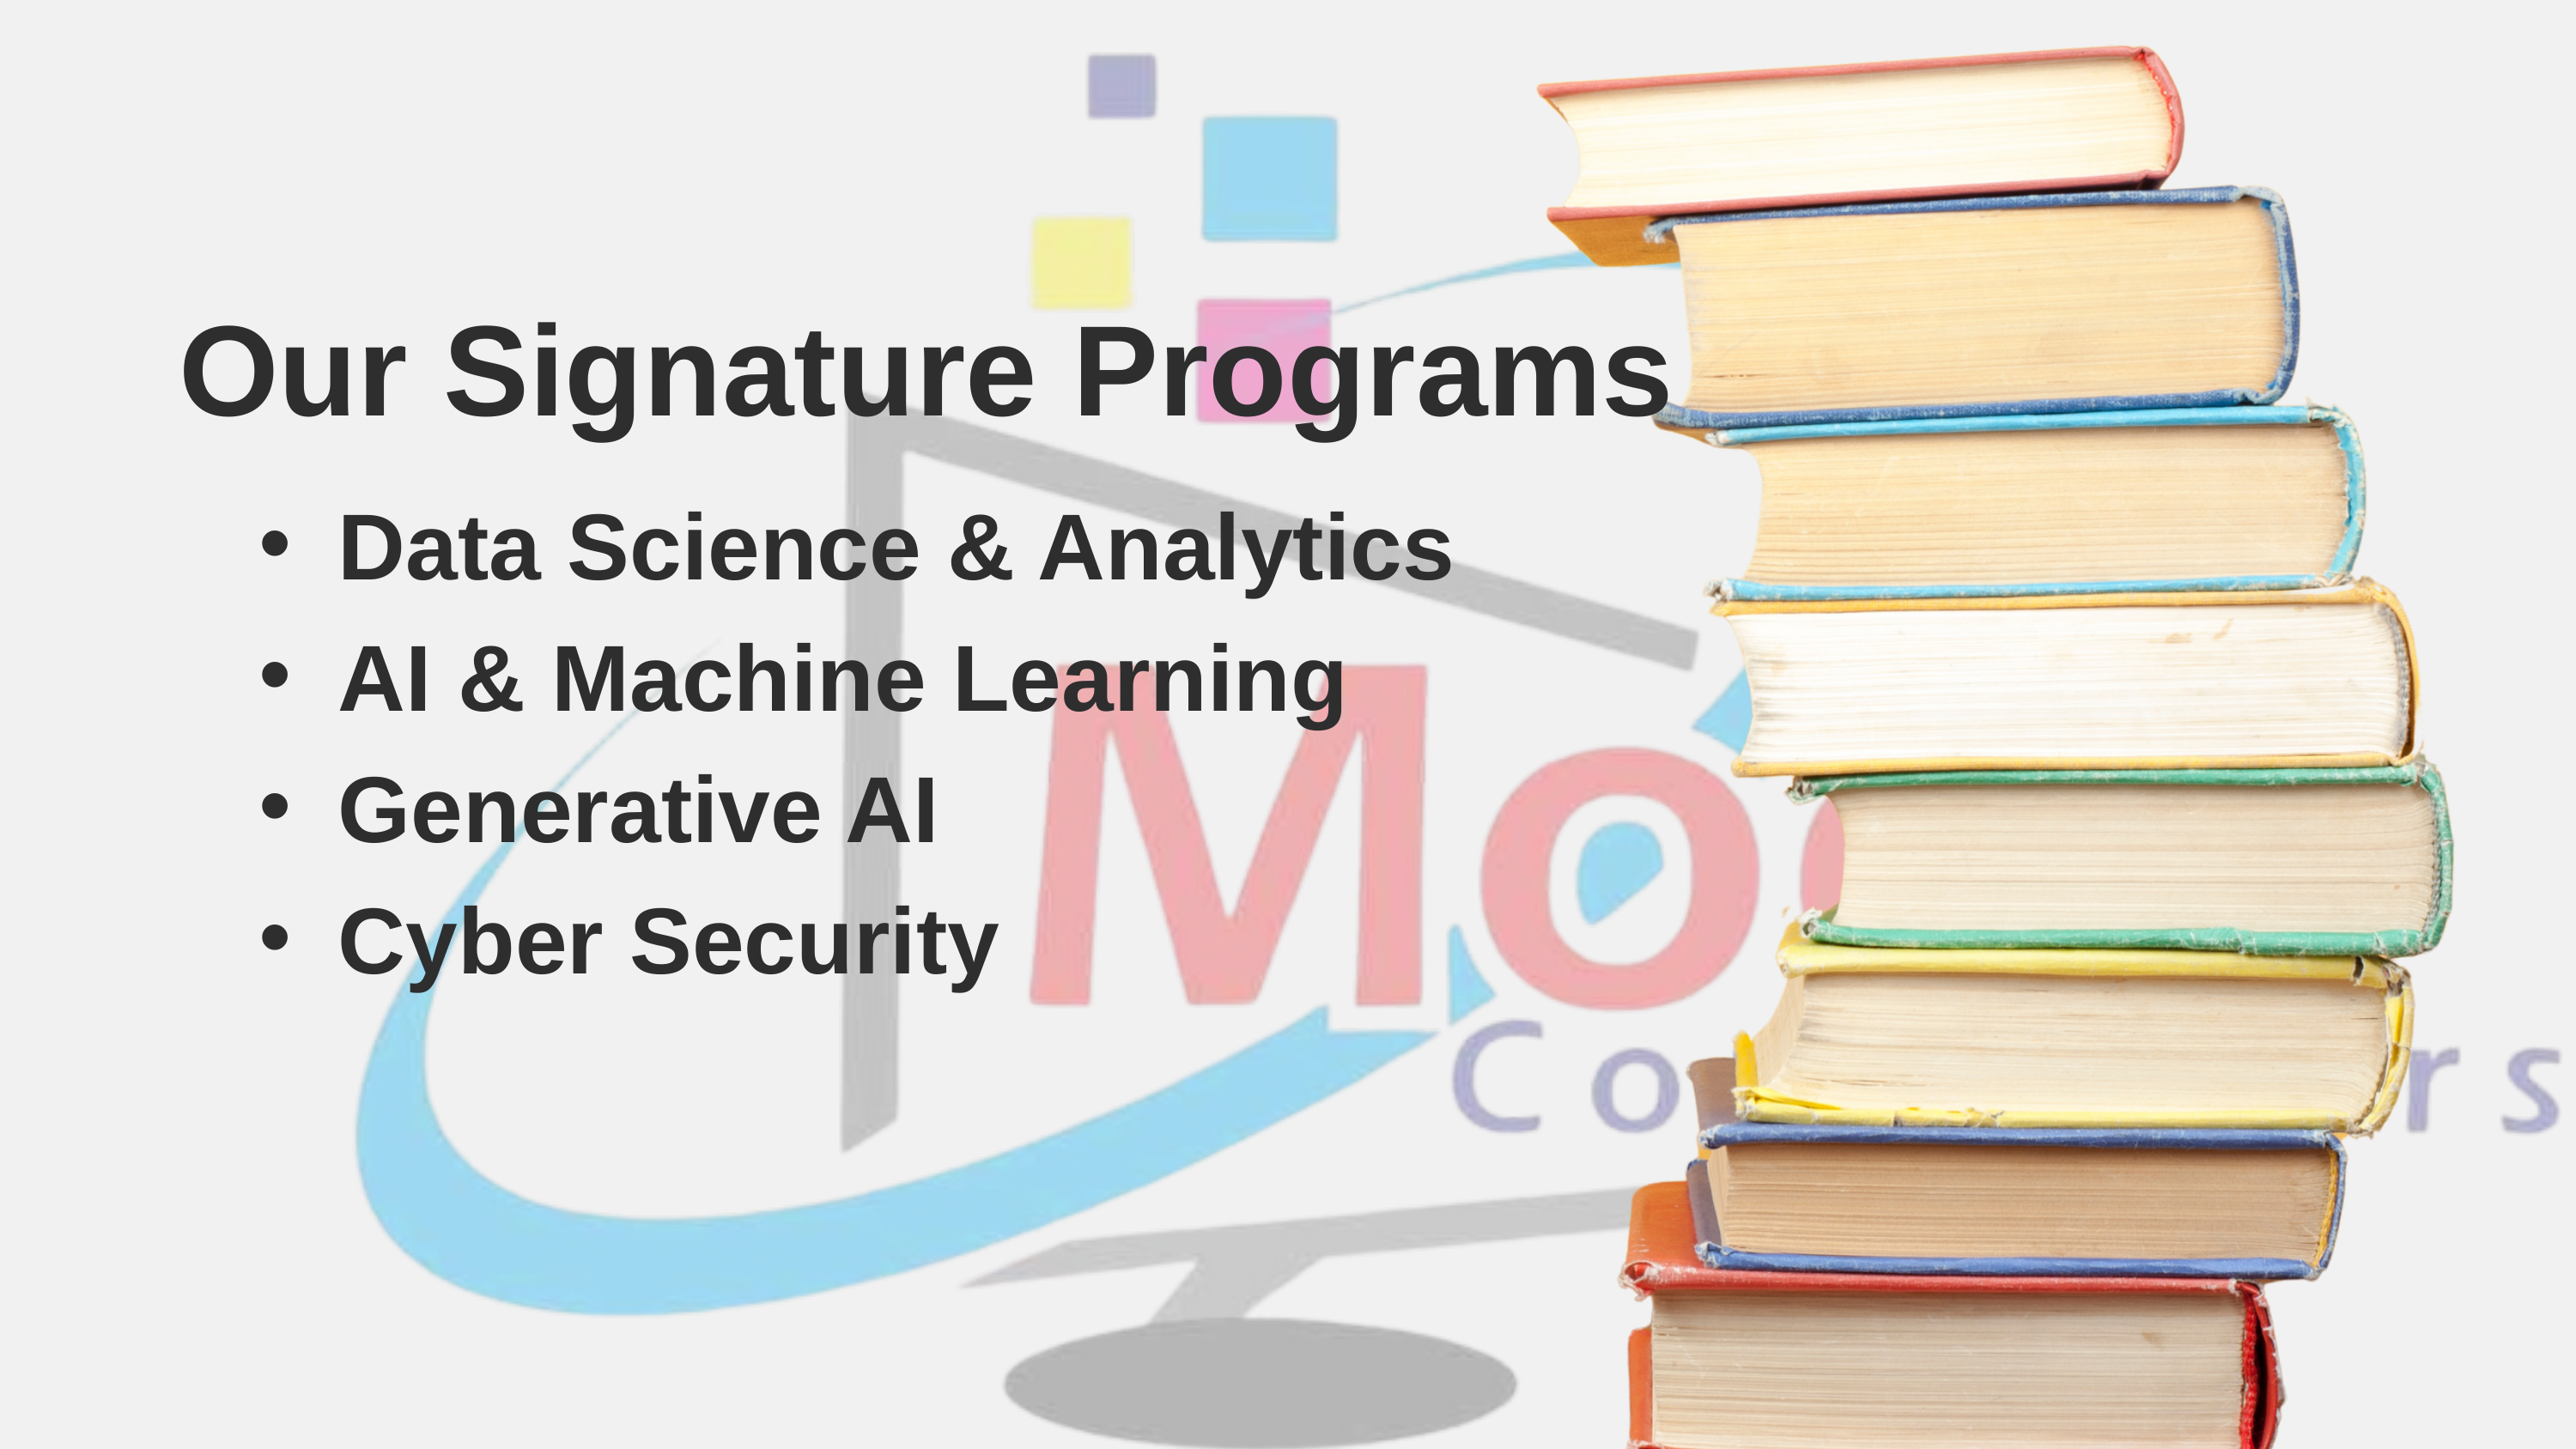

Our Signature Programs
Data Science & Analytics
AI & Machine Learning
Generative AI
Cyber Security